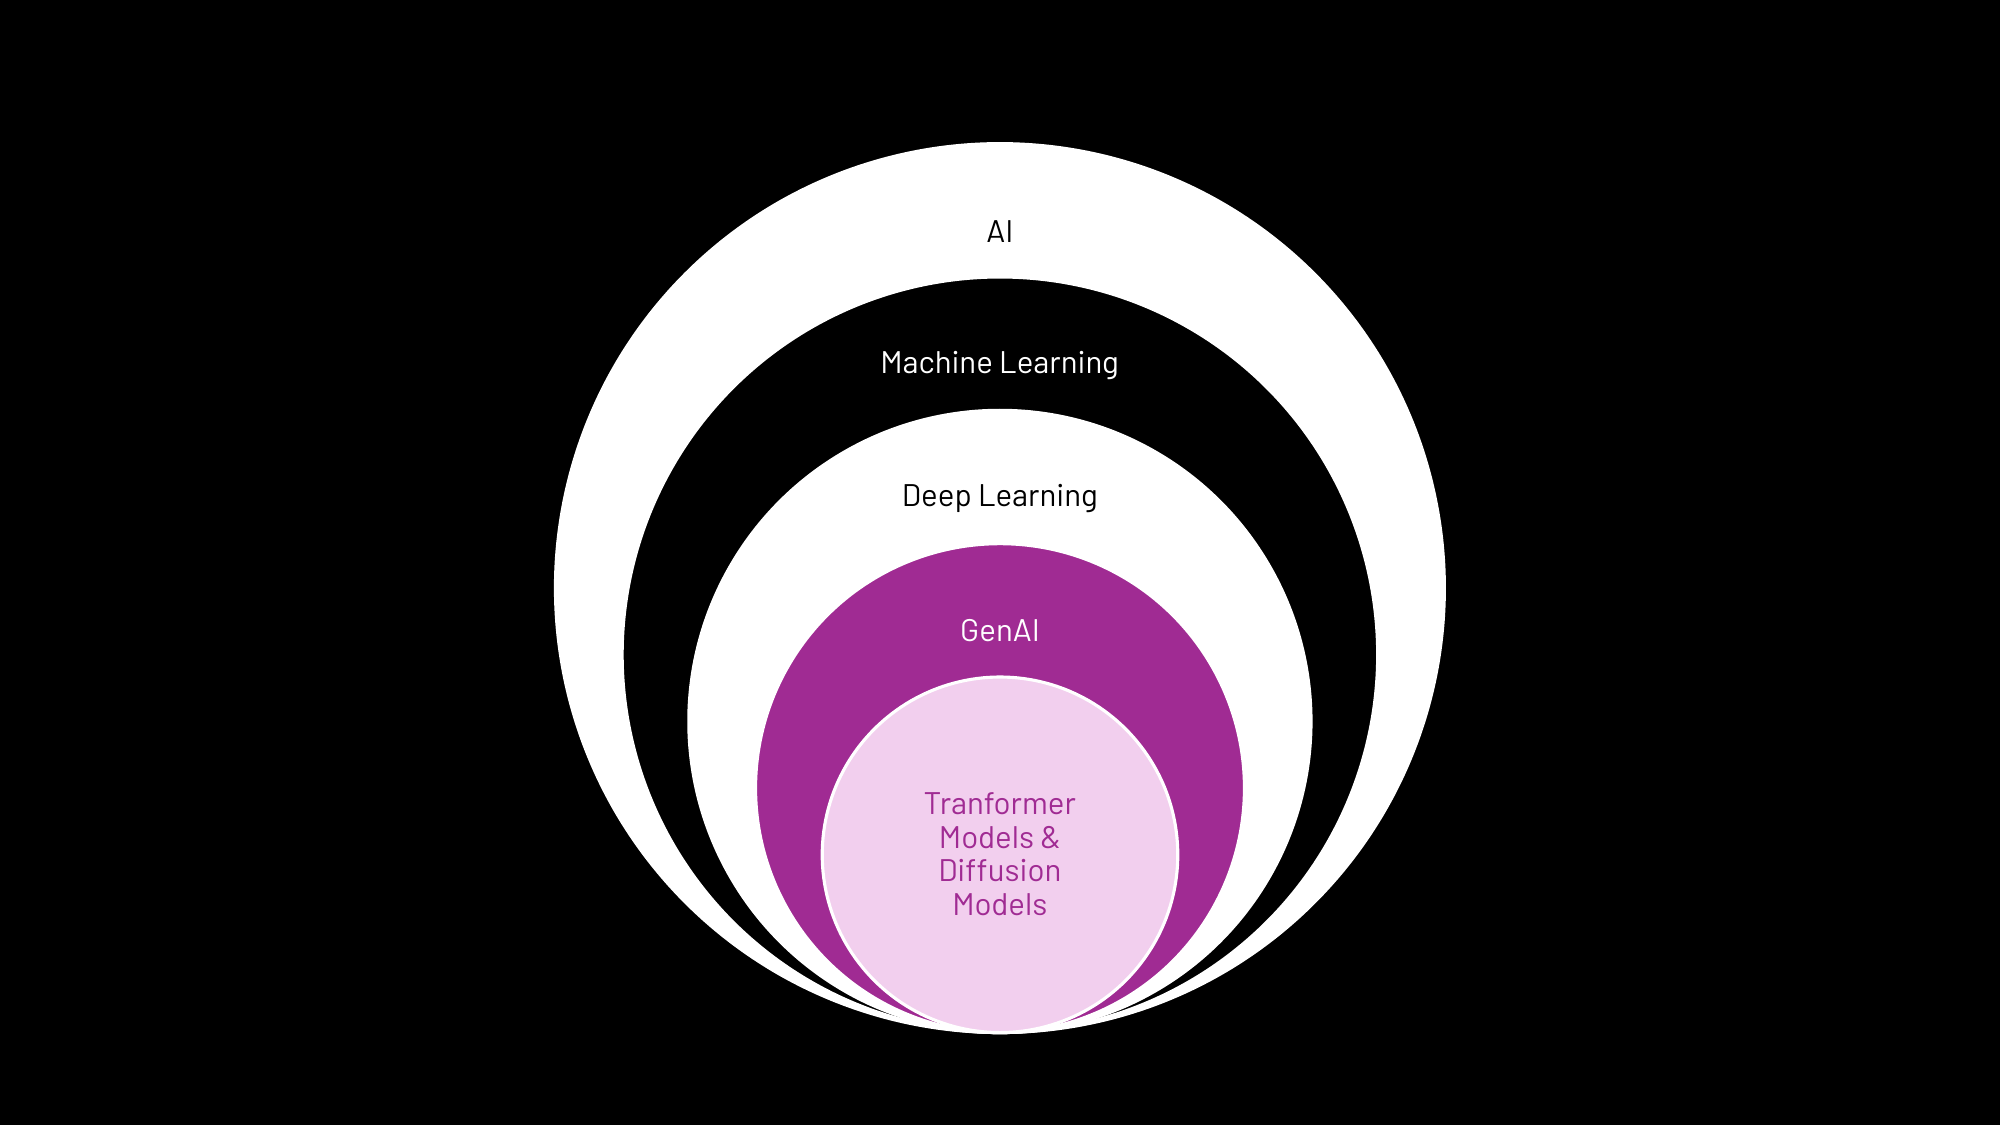

AI
Machine Learning
Deep Learning
GenAI
Tranformer Models & Diffusion Models